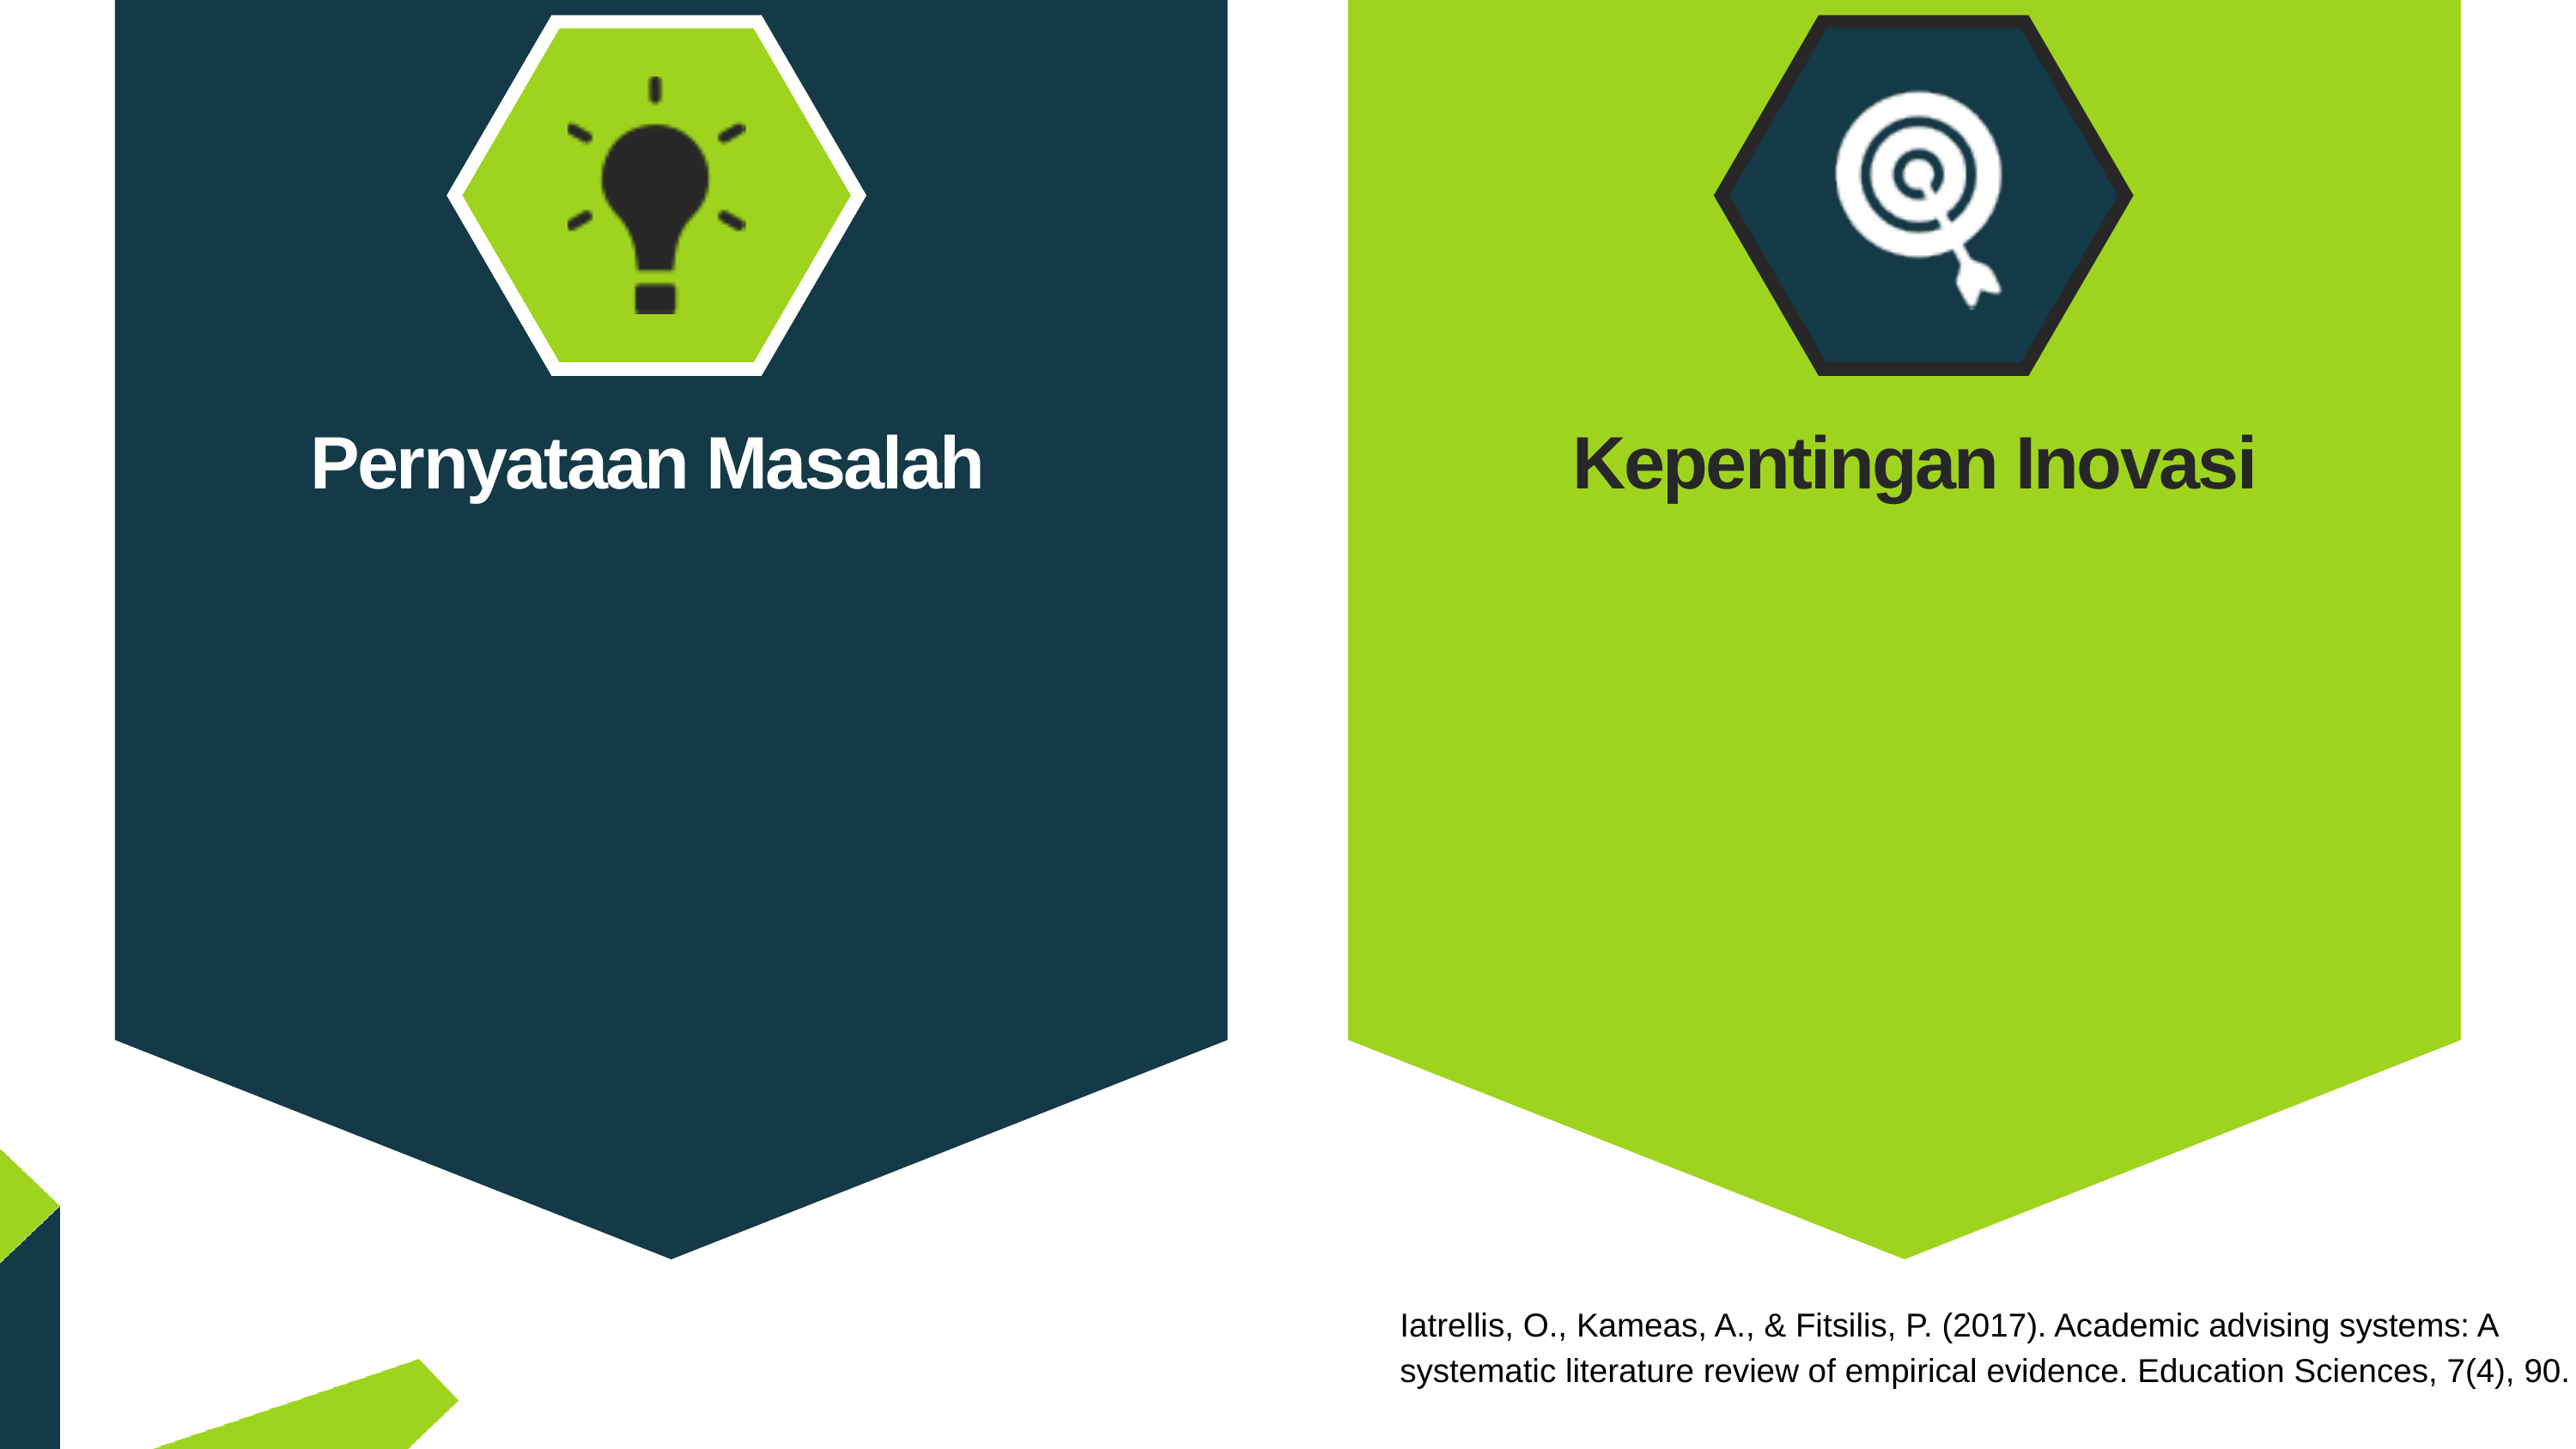

Pernyataan Masalah
Kepentingan Inovasi

Iatrellis, O., Kameas, A., & Fitsilis, P. (2017). Academic advising systems: A systematic literature review of empirical evidence. Education Sciences, 7(4), 90.